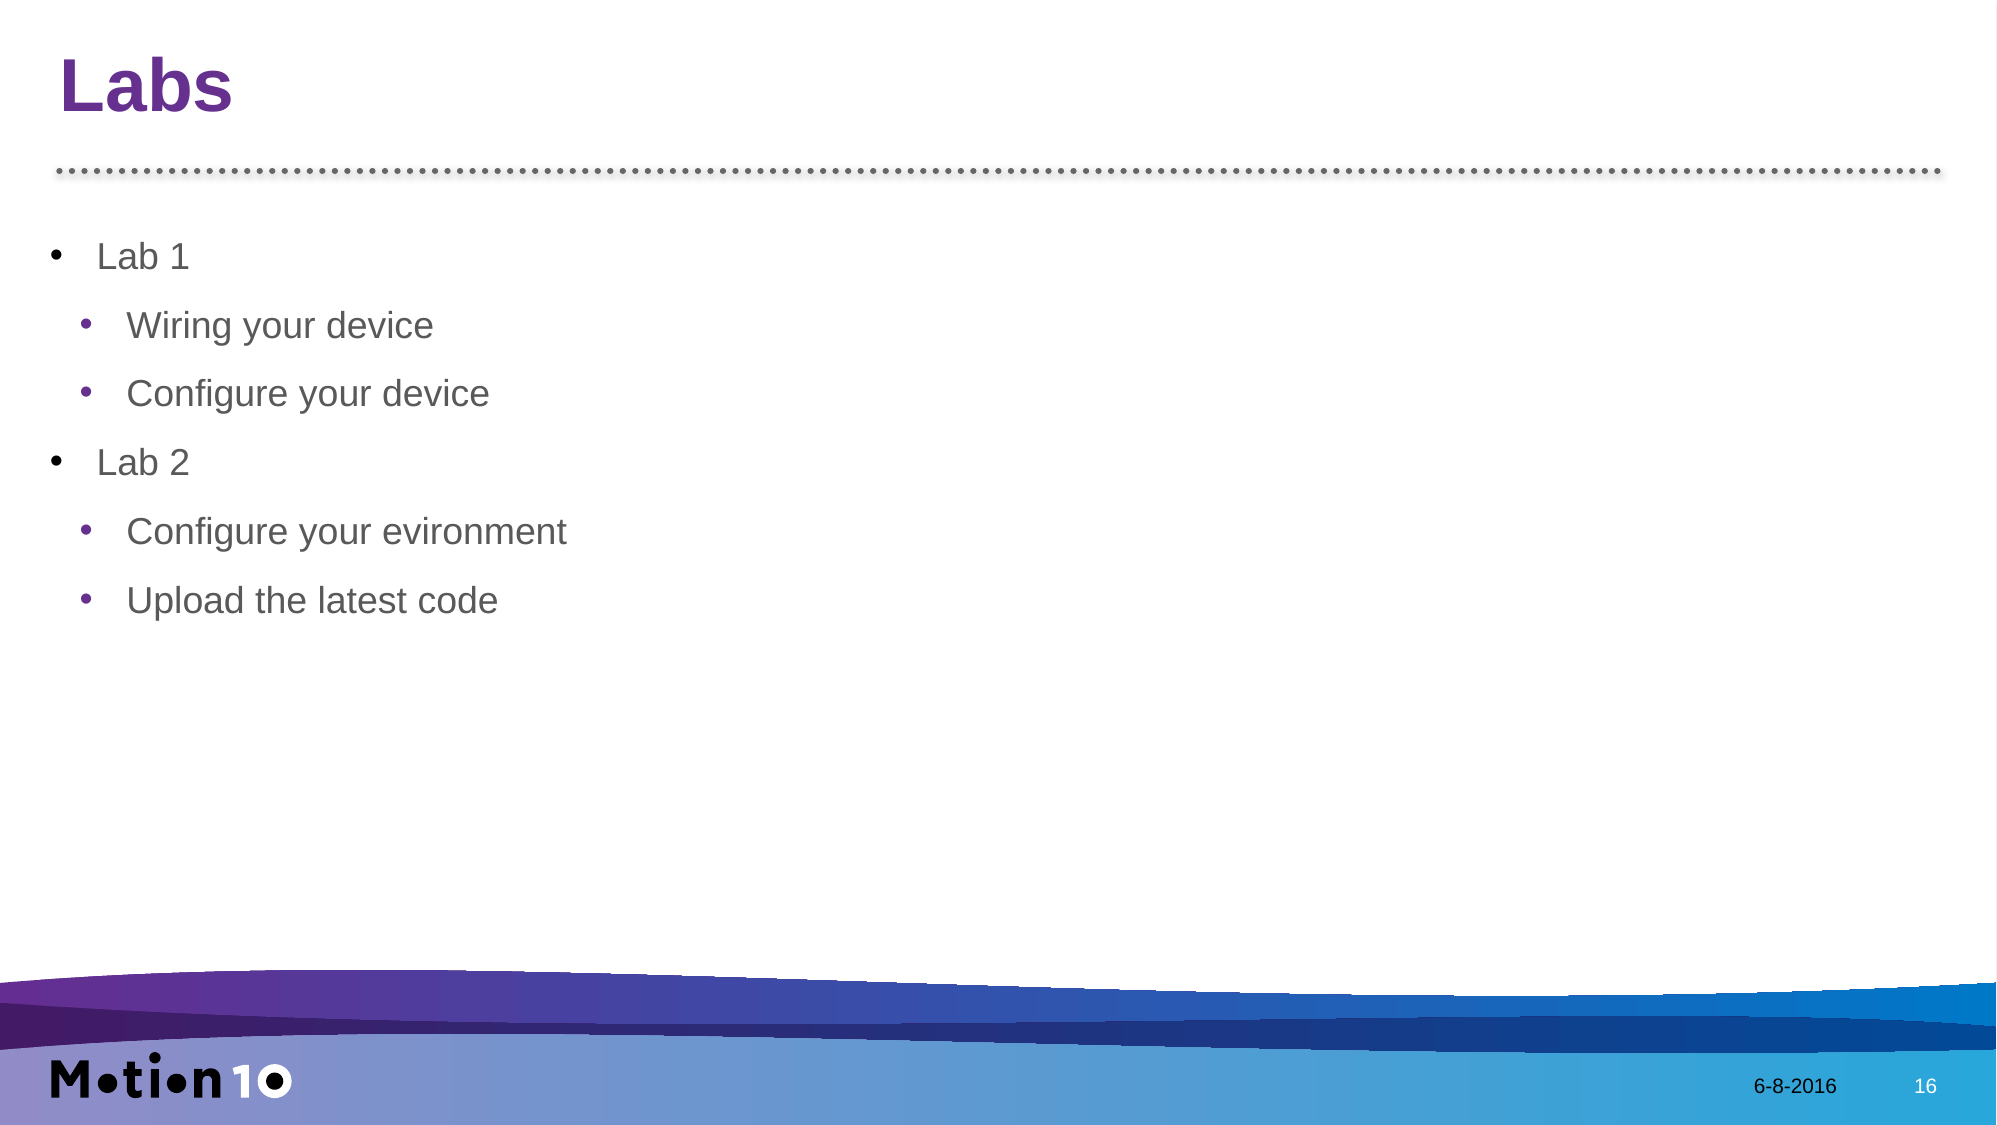

# Labs
Lab 1
Wiring your device
Configure your device
Lab 2
Configure your evironment
Upload the latest code

6-8-2016
16